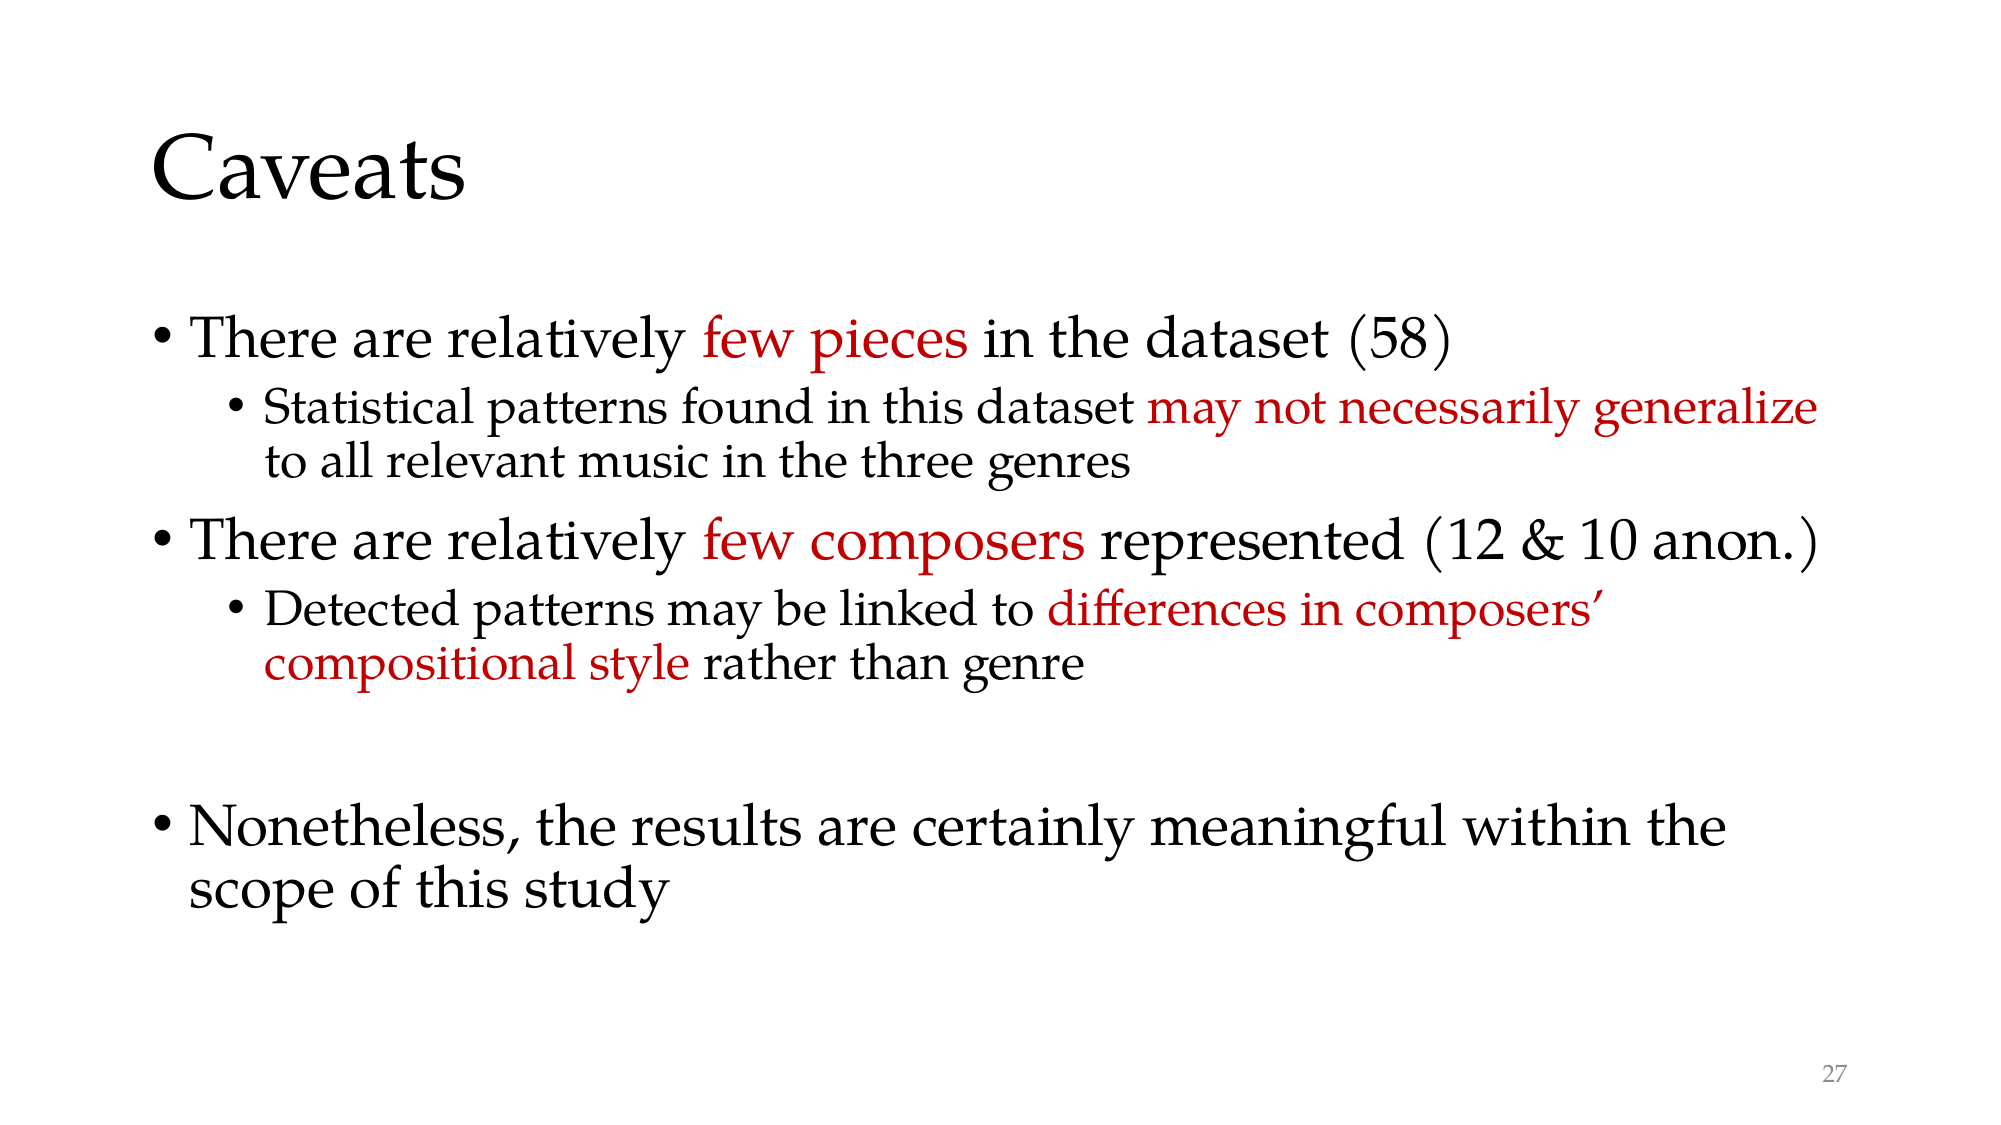

# Caveats
There are relatively few pieces in the dataset (58)
Statistical patterns found in this dataset may not necessarily generalize to all relevant music in the three genres
There are relatively few composers represented (12 & 10 anon.)
Detected patterns may be linked to differences in composers’ compositional style rather than genre

Nonetheless, the results are certainly meaningful within the scope of this study
27